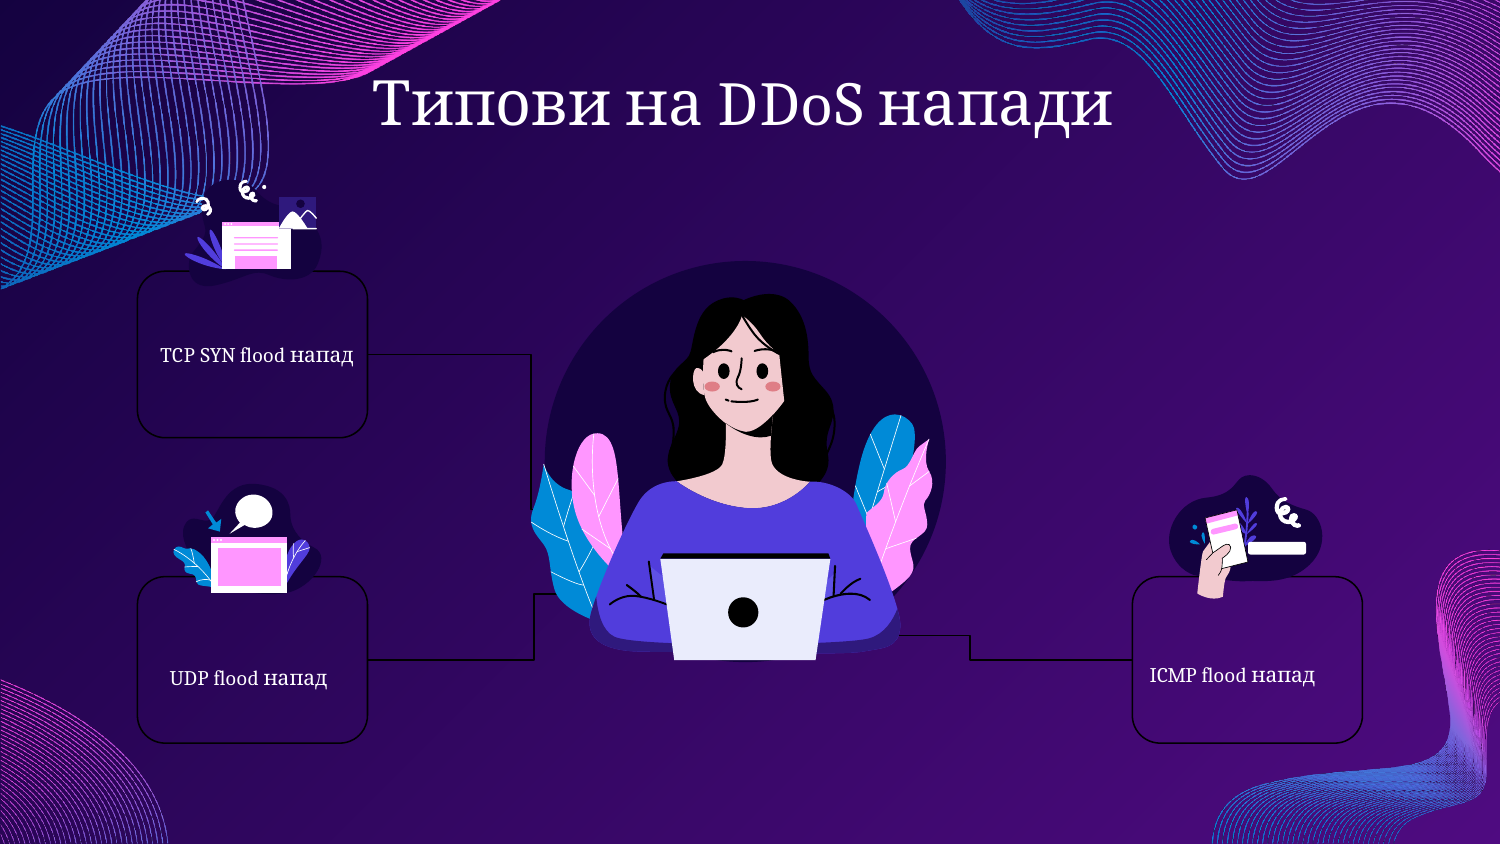

# Типови на DDoS напади

 TCP SYN flood напад

ICMP flood напад
 UDP flood напад